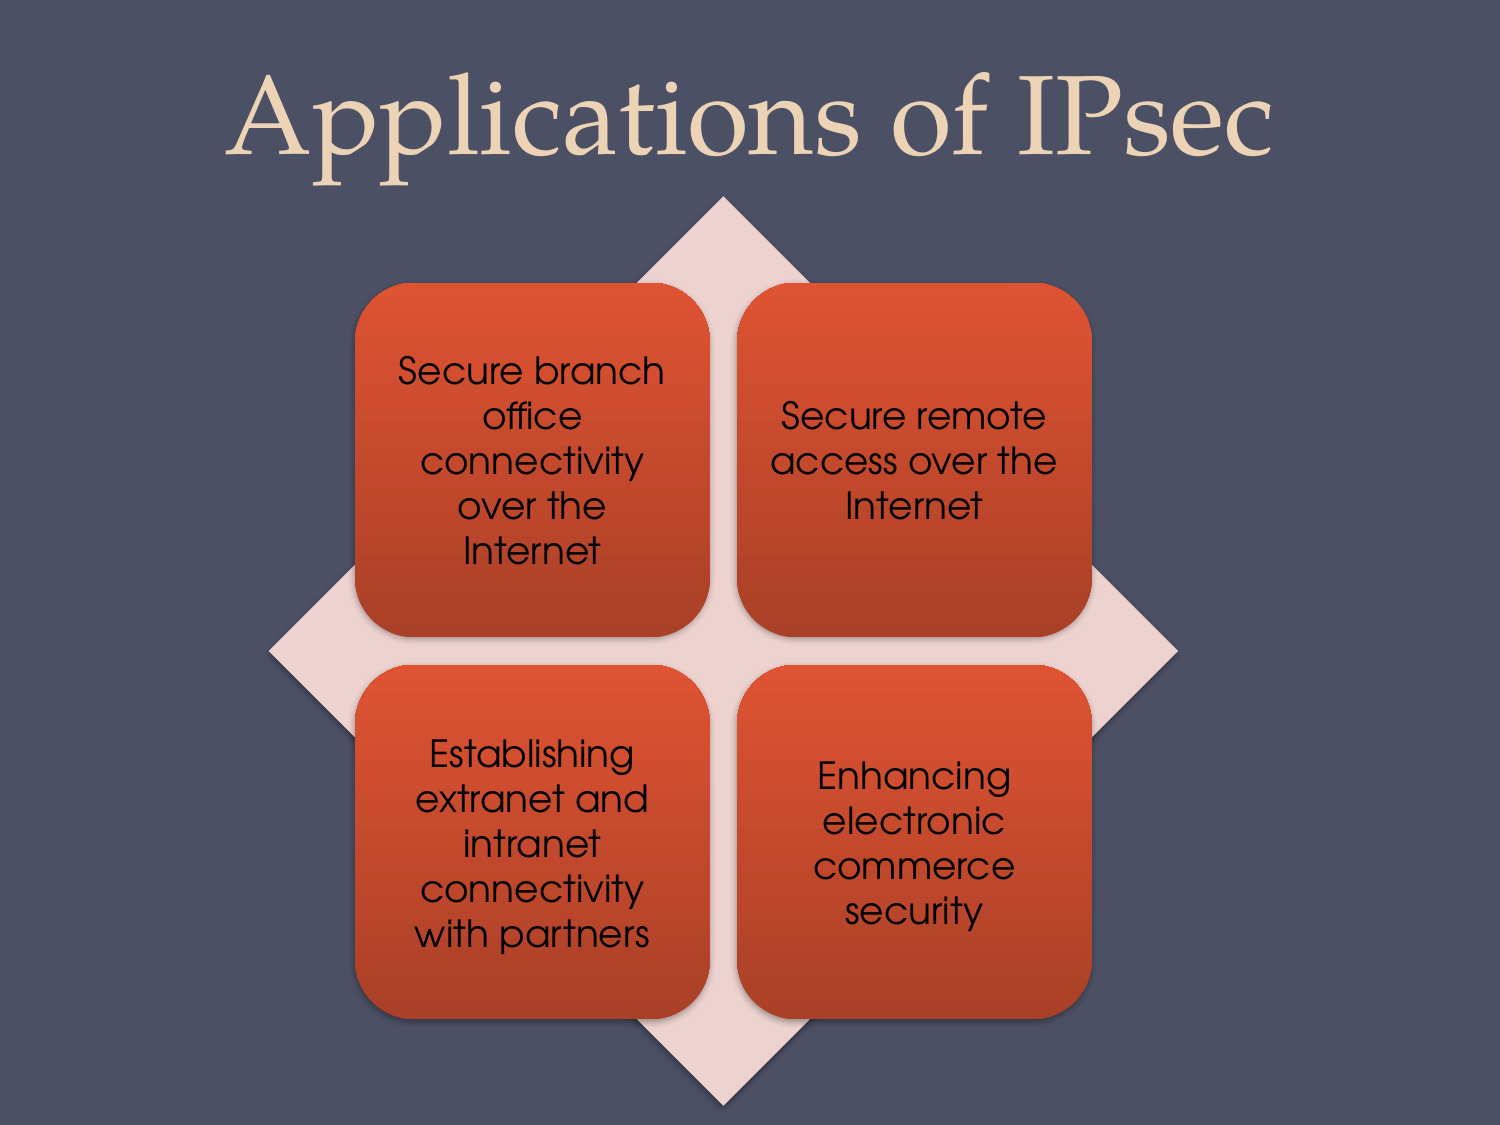

# Applications of IPsec
Secure branch office connectivity over the Internet
Secure remote access over the Internet
Establishing extranet and intranet connectivity with partners
Enhancing electronic commerce security